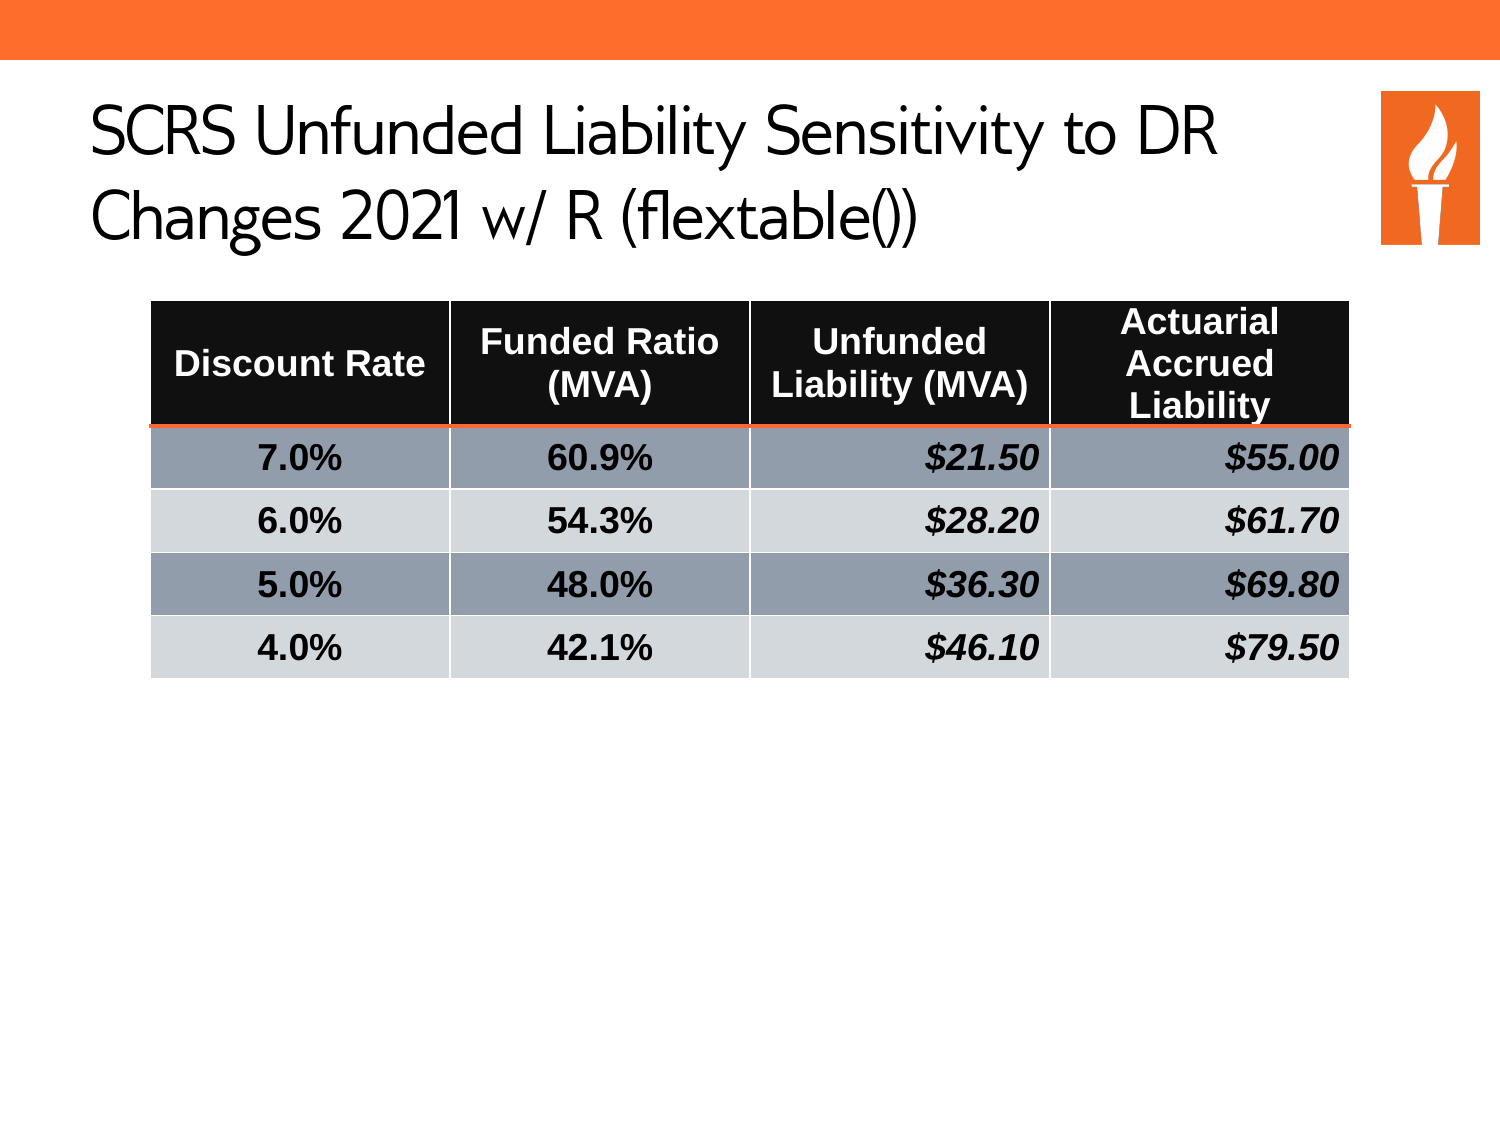

# SCRS Unfunded Liability Sensitivity to DR Changes 2021 w/ R (flextable())
| Discount Rate | Funded Ratio (MVA) | Unfunded Liability (MVA) | Actuarial Accrued Liability |
| --- | --- | --- | --- |
| 7.0% | 60.9% | $21.50 | $55.00 |
| 6.0% | 54.3% | $28.20 | $61.70 |
| 5.0% | 48.0% | $36.30 | $69.80 |
| 4.0% | 42.1% | $46.10 | $79.50 |